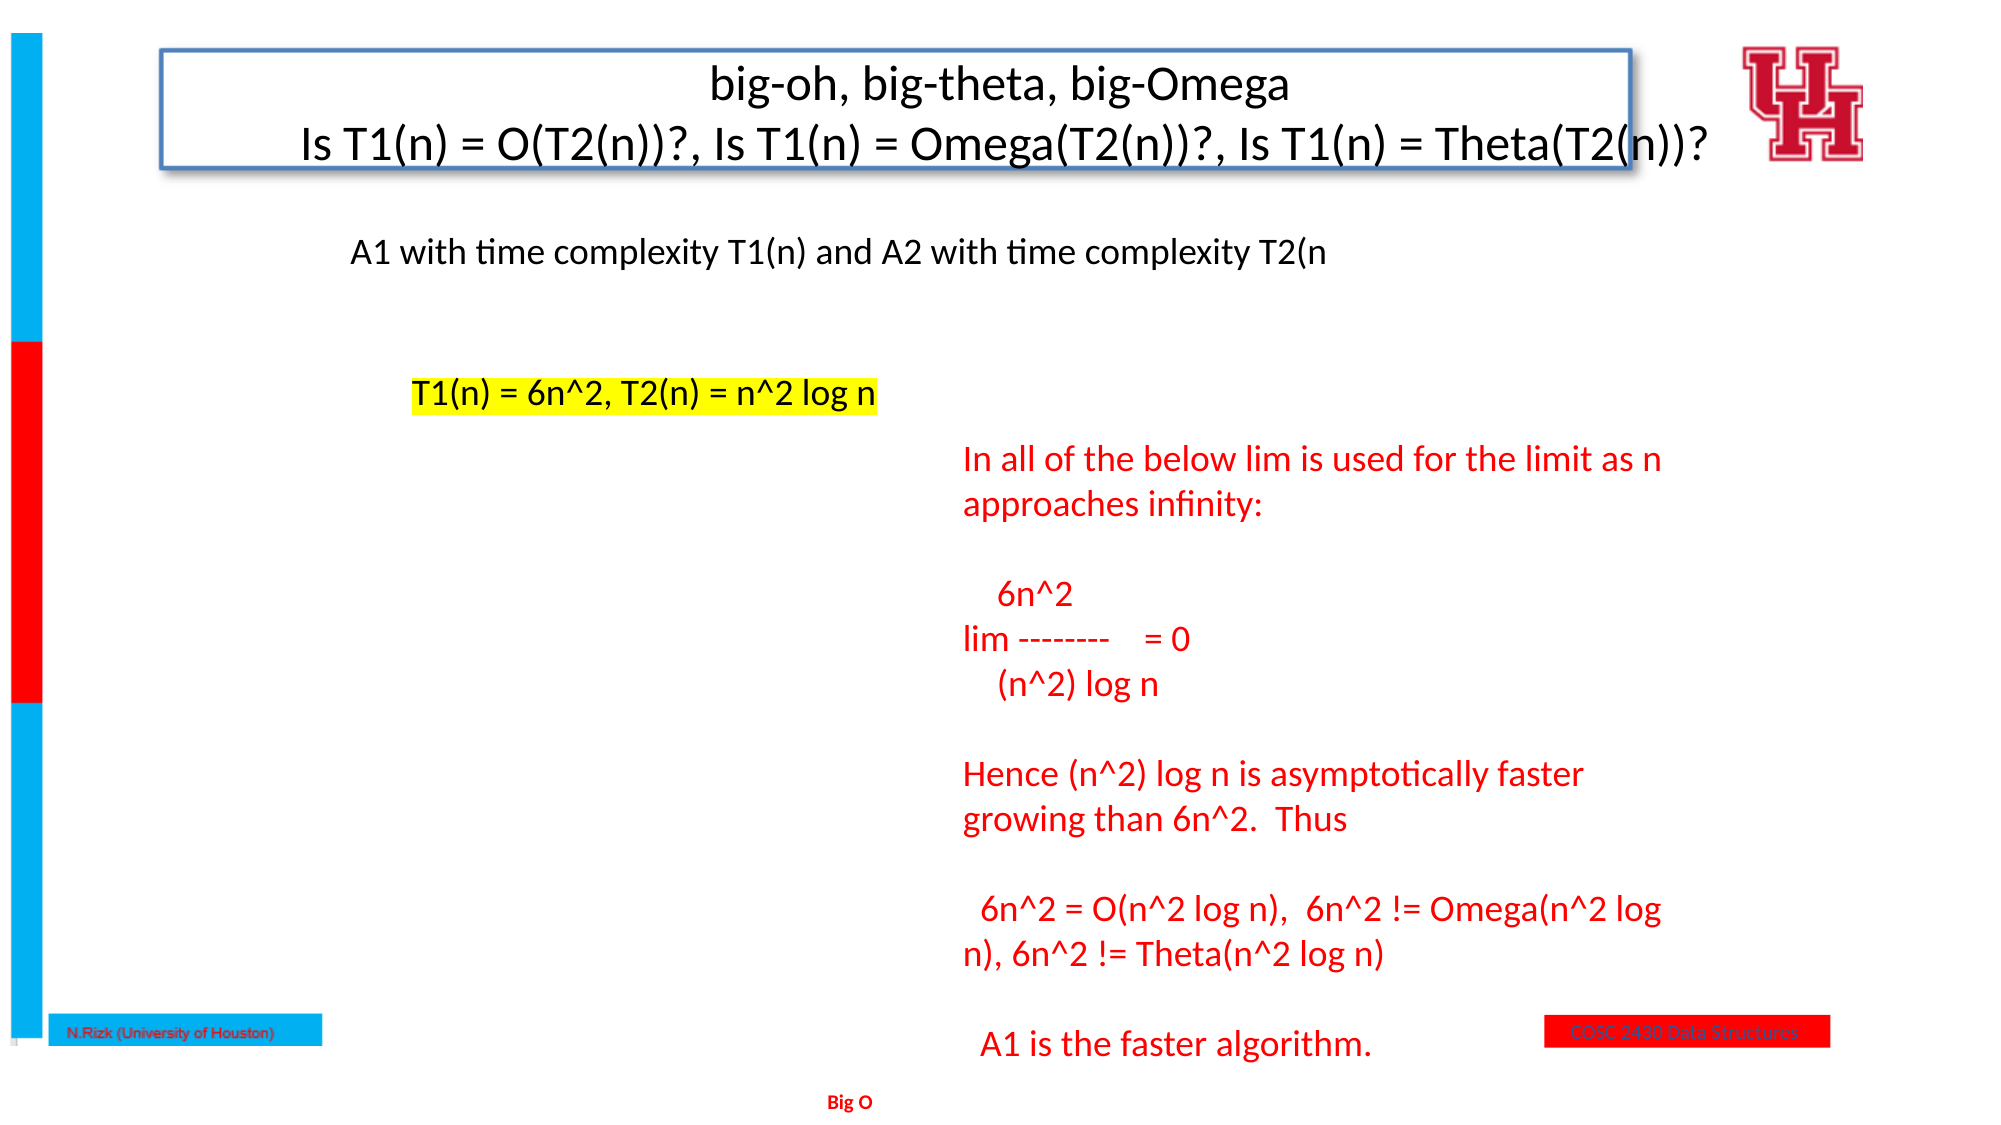

big-oh, big-theta, big-Omega
 Is T1(n) = O(T2(n))?, Is T1(n) = Omega(T2(n))?, Is T1(n) = Theta(T2(n))?
A1 with time complexity T1(n) and A2 with time complexity T2(n

In all of the below lim is used for the limit as n approaches infinity:

    6n^2
lim --------    = 0
    (n^2) log n

Hence (n^2) log n is asymptotically faster growing than 6n^2.  Thus

  6n^2 = O(n^2 log n),  6n^2 != Omega(n^2 log n), 6n^2 != Theta(n^2 log n)

  A1 is the faster algorithm.
T1(n) = 6n^2, T2(n) = n^2 log n